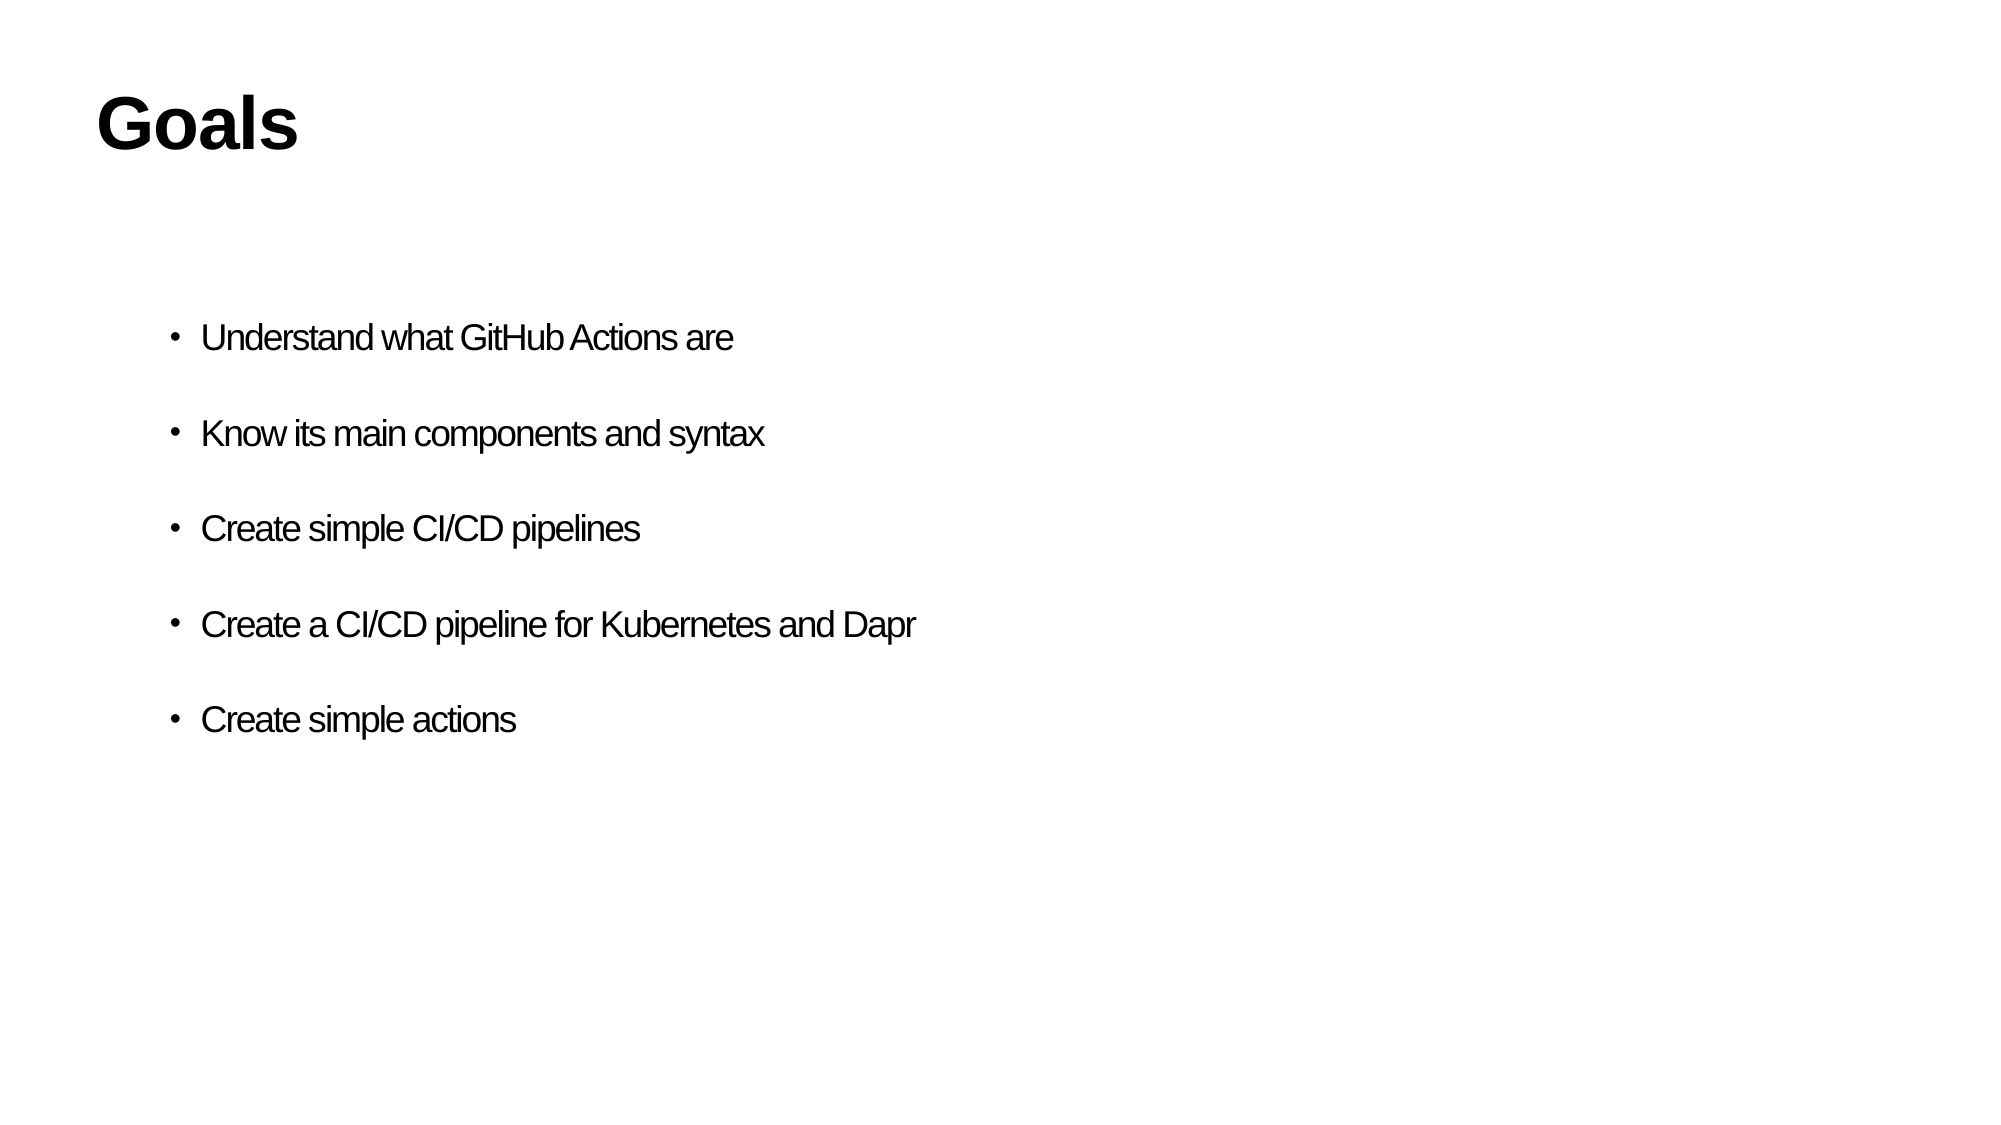

# Goals
Understand what GitHub Actions are

Know its main components and syntax

Create simple CI/CD pipelines

Create a CI/CD pipeline for Kubernetes and Dapr

Create simple actions

Original presentation: https://github.com/dapr/docs/tree/master/presentations